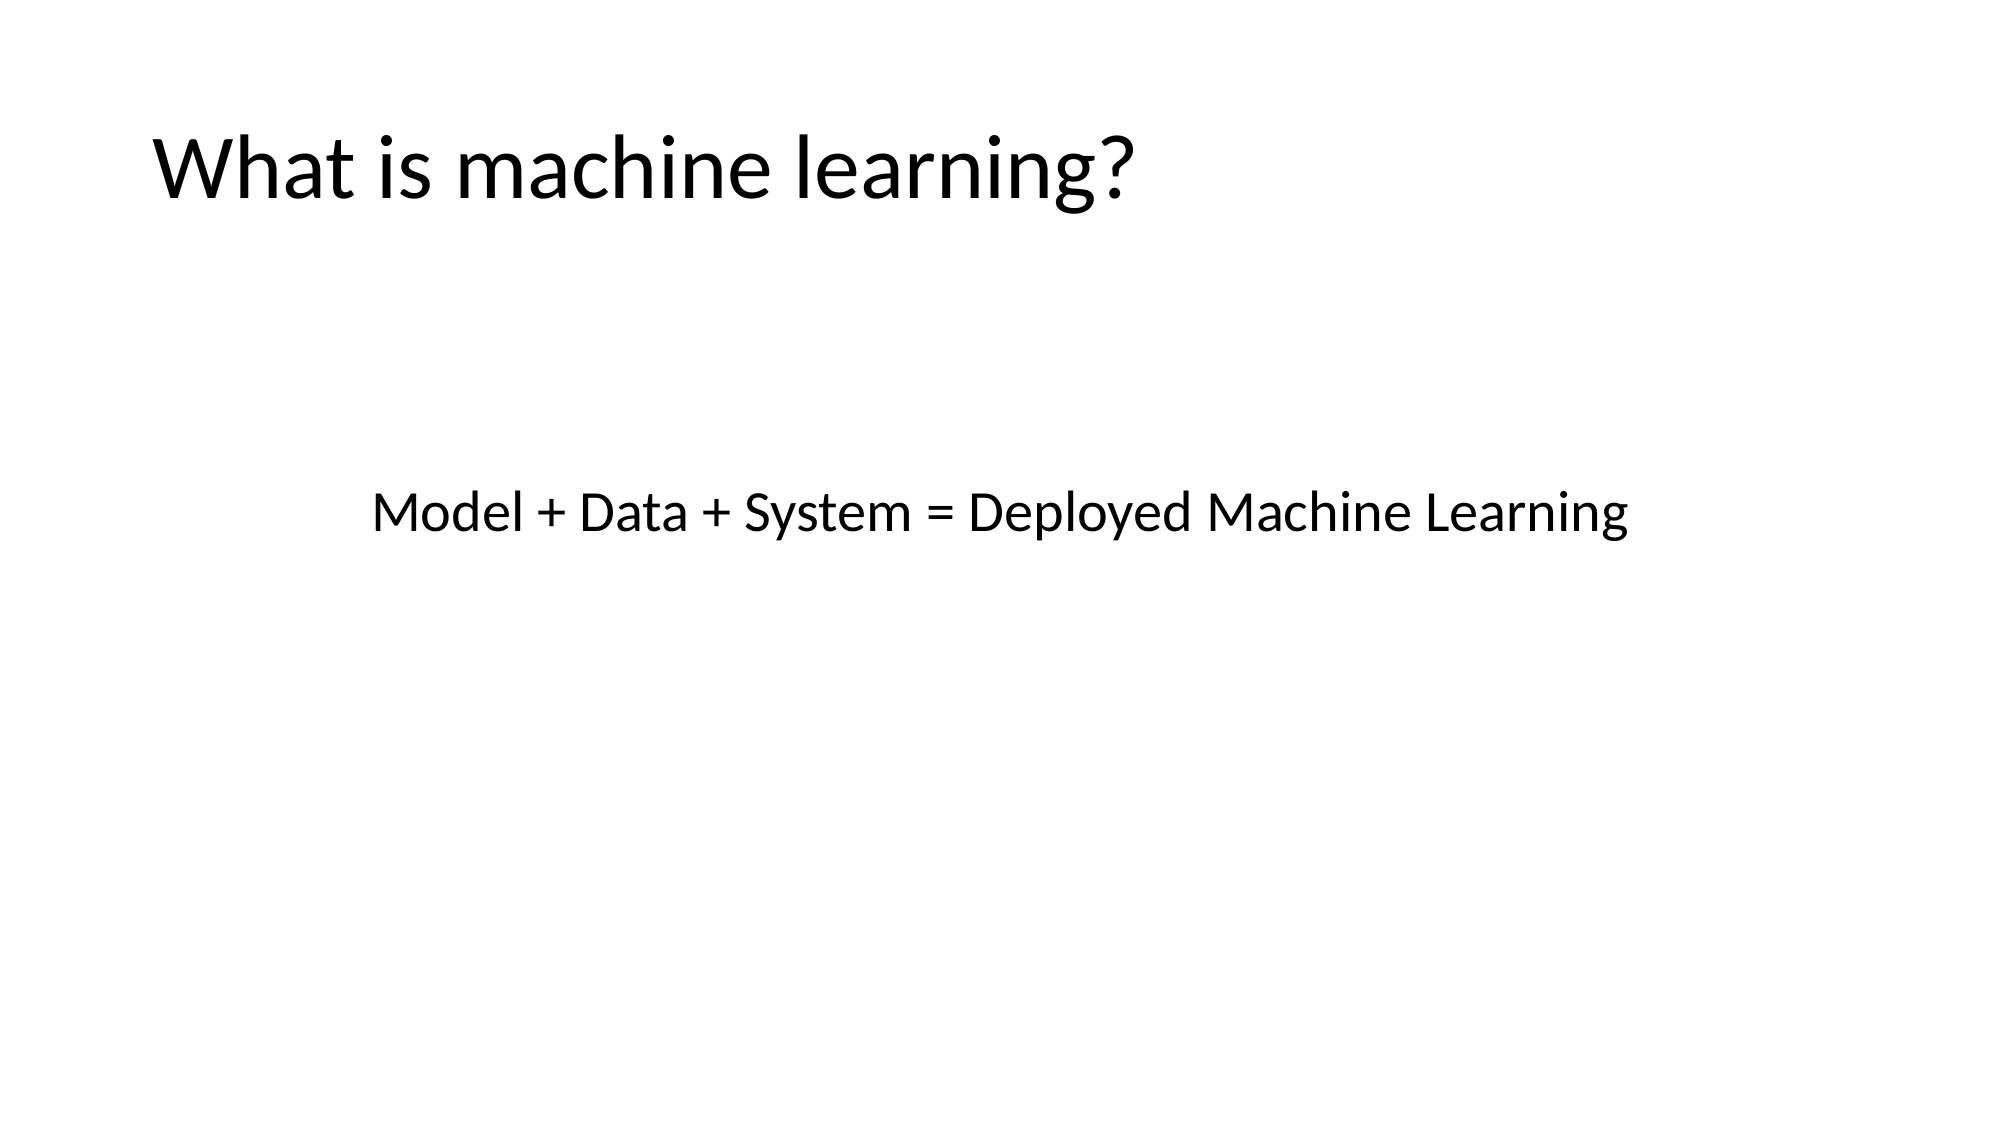

# What is machine learning?

Model + Data + System = Deployed Machine Learning